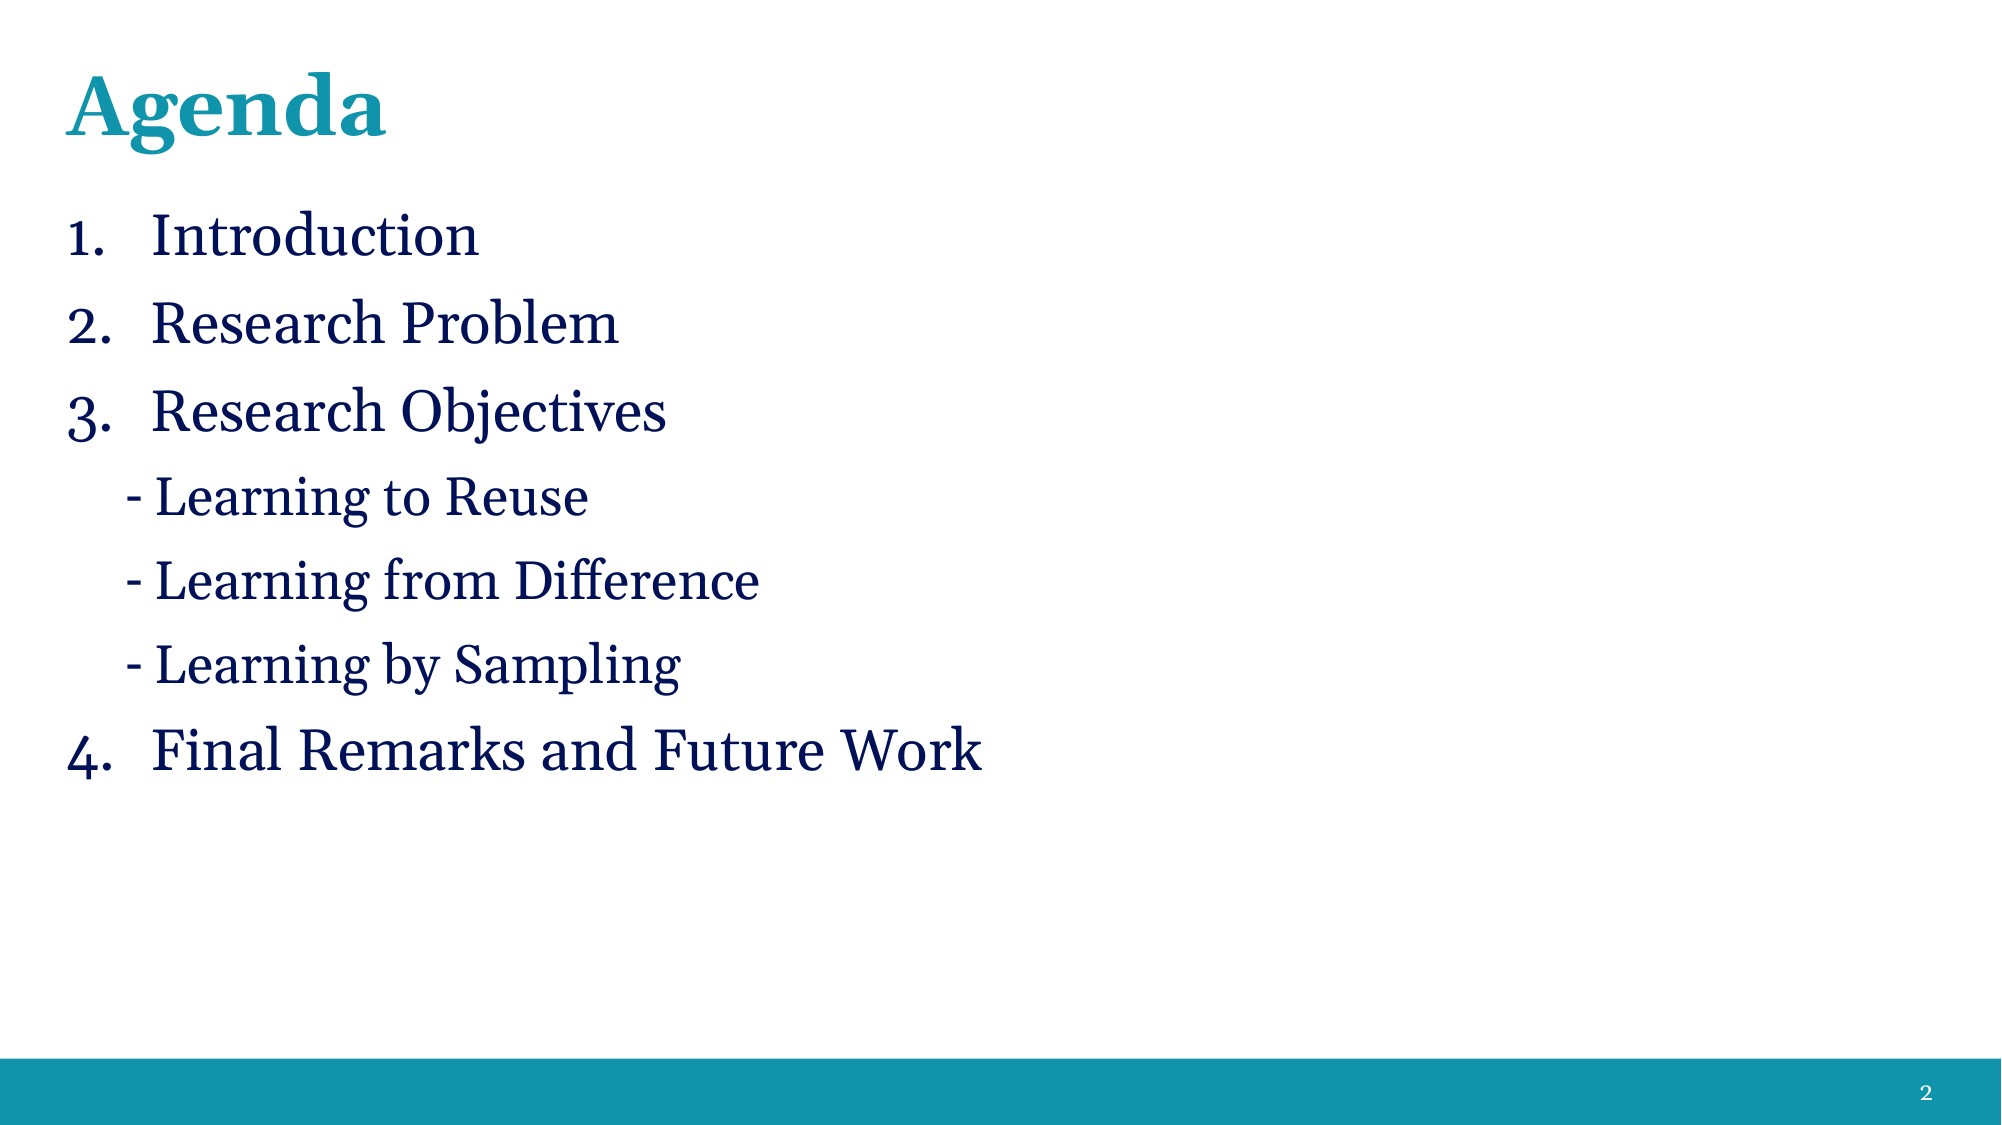

# Agenda
Introduction
Research Problem
Research Objectives
Learning to Reuse
Learning from Difference
Learning by Sampling
Final Remarks and Future Work
2